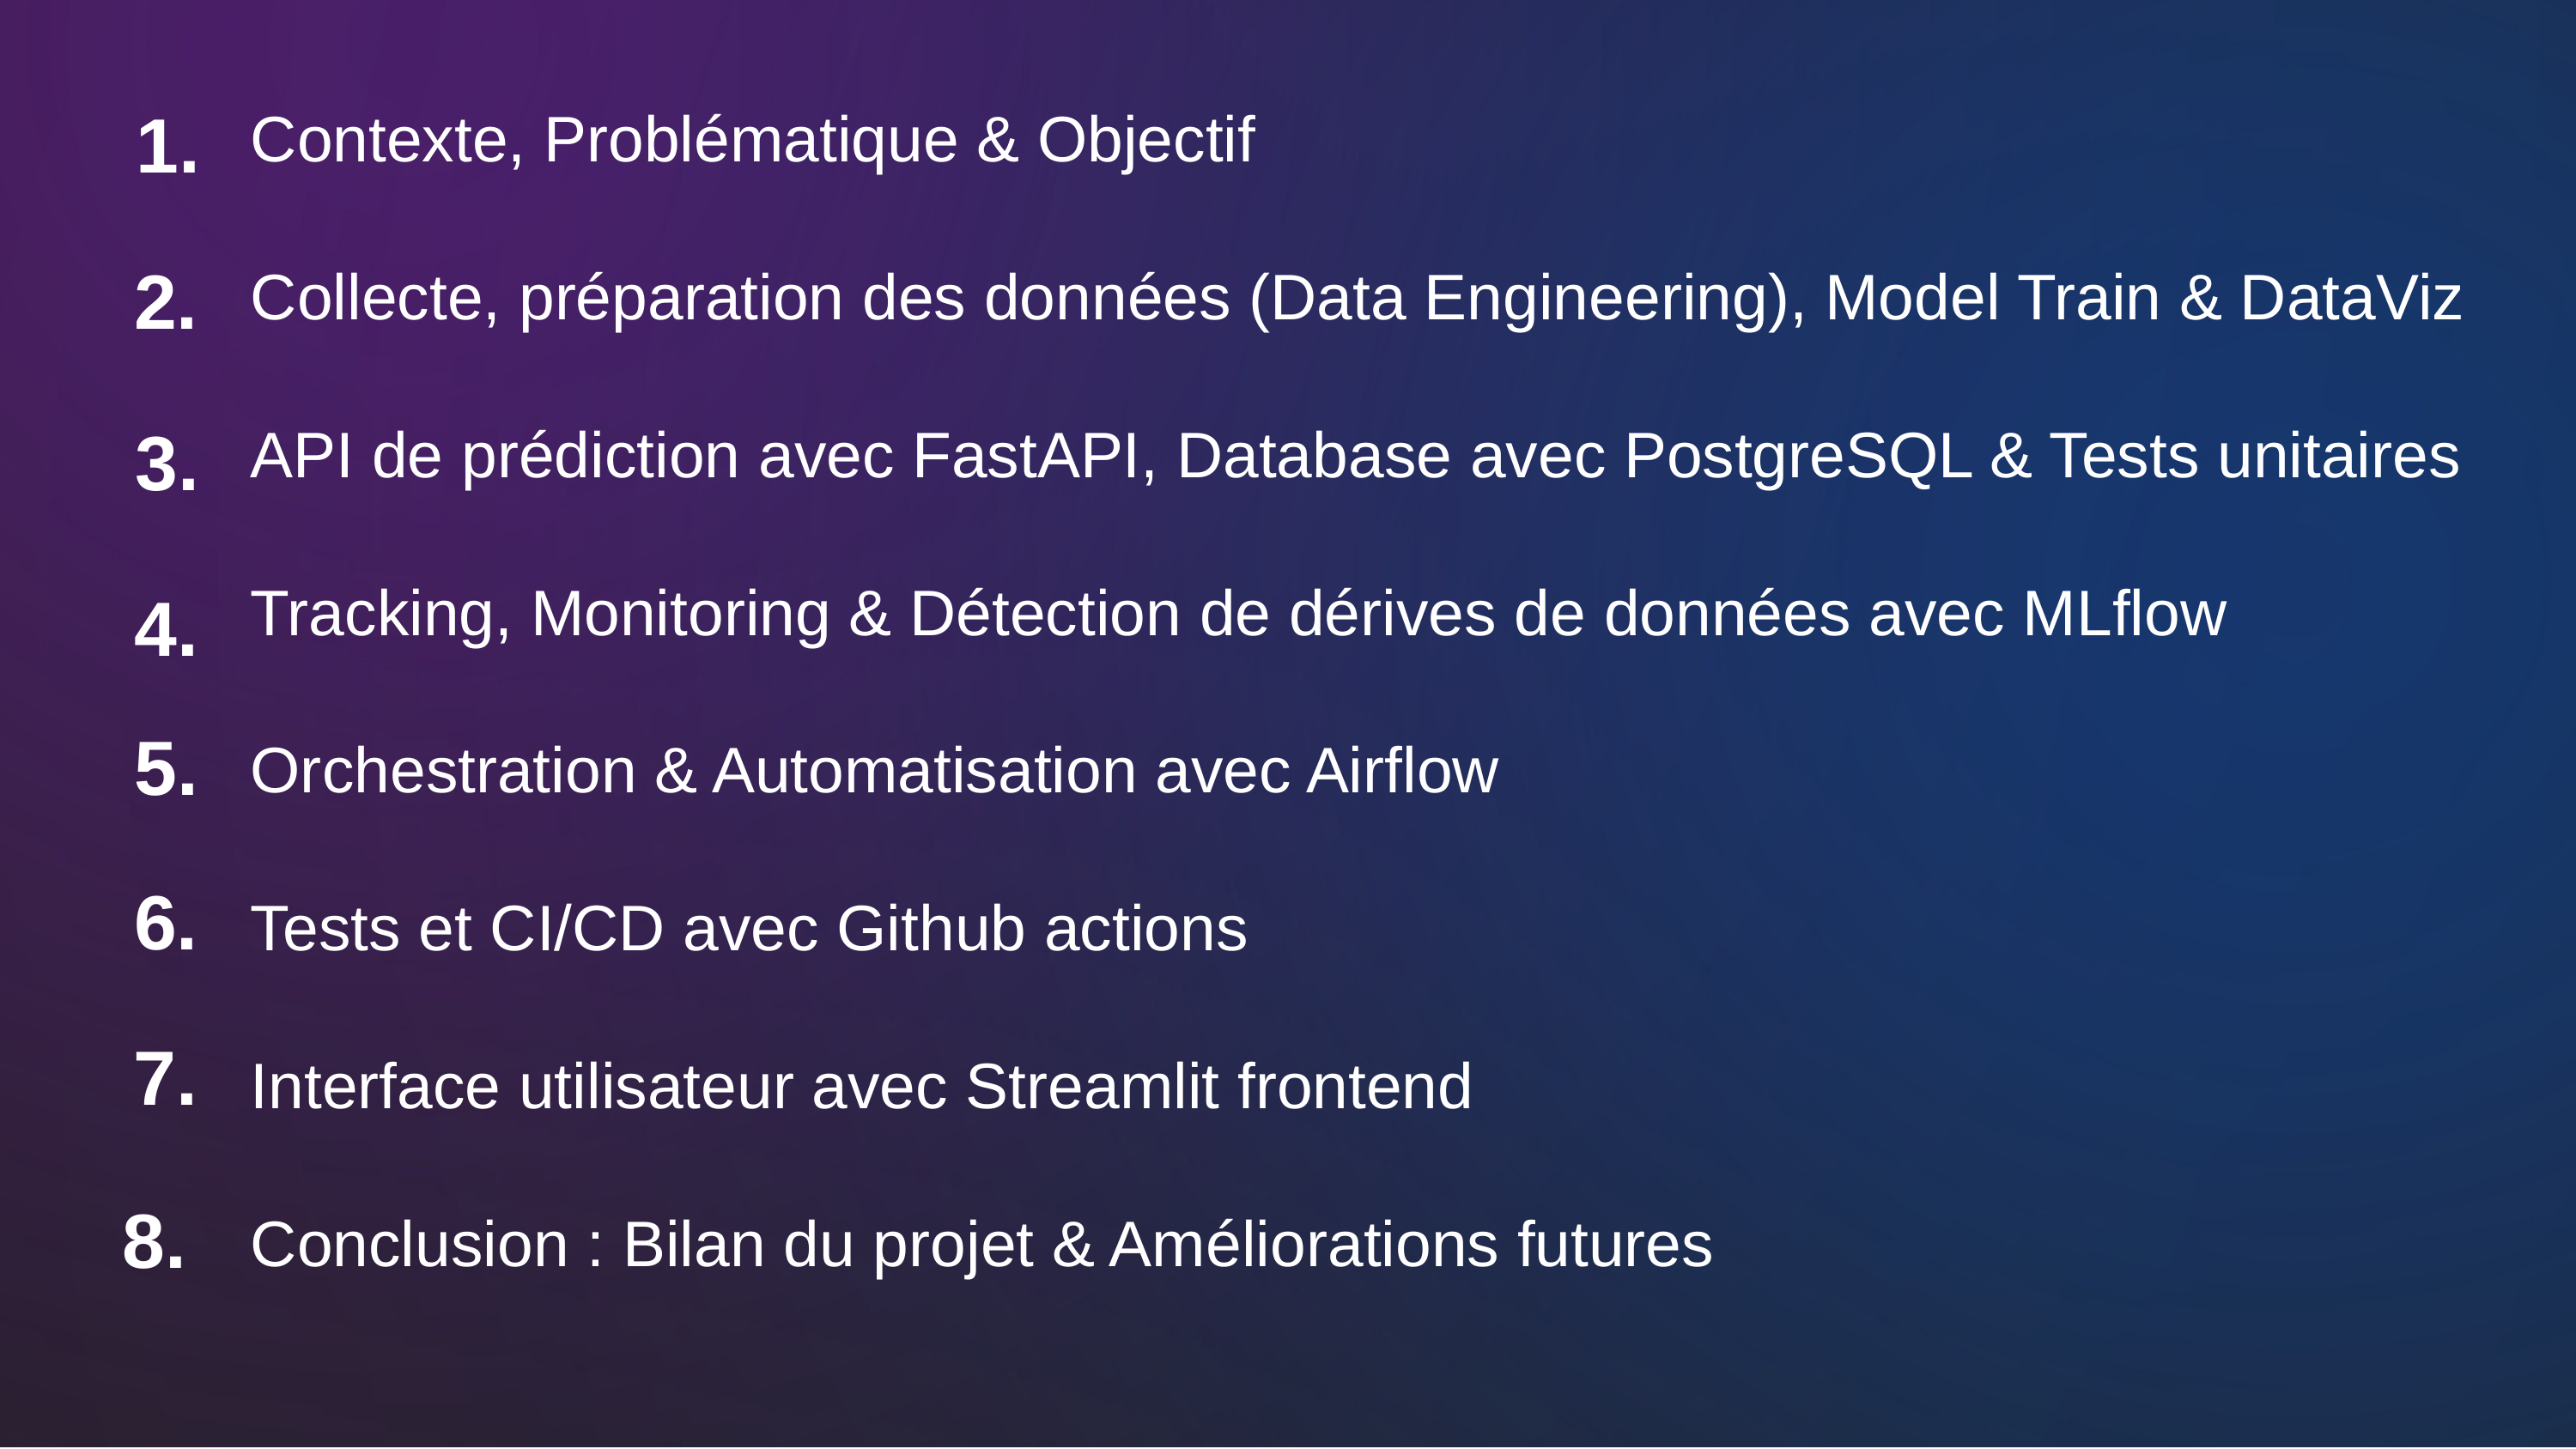

1.
Contexte, Problématique & Objectif

Collecte, préparation des données (Data Engineering), Model Train & DataViz

API de prédiction avec FastAPI, Database avec PostgreSQL & Tests unitaires

Tracking, Monitoring & Détection de dérives de données avec MLflow

Orchestration & Automatisation avec Airflow

Tests et CI/CD avec Github actions

Interface utilisateur avec Streamlit frontend

Conclusion : Bilan du projet & Améliorations futures

2.

3.
4.
5.
6.
7.
8.